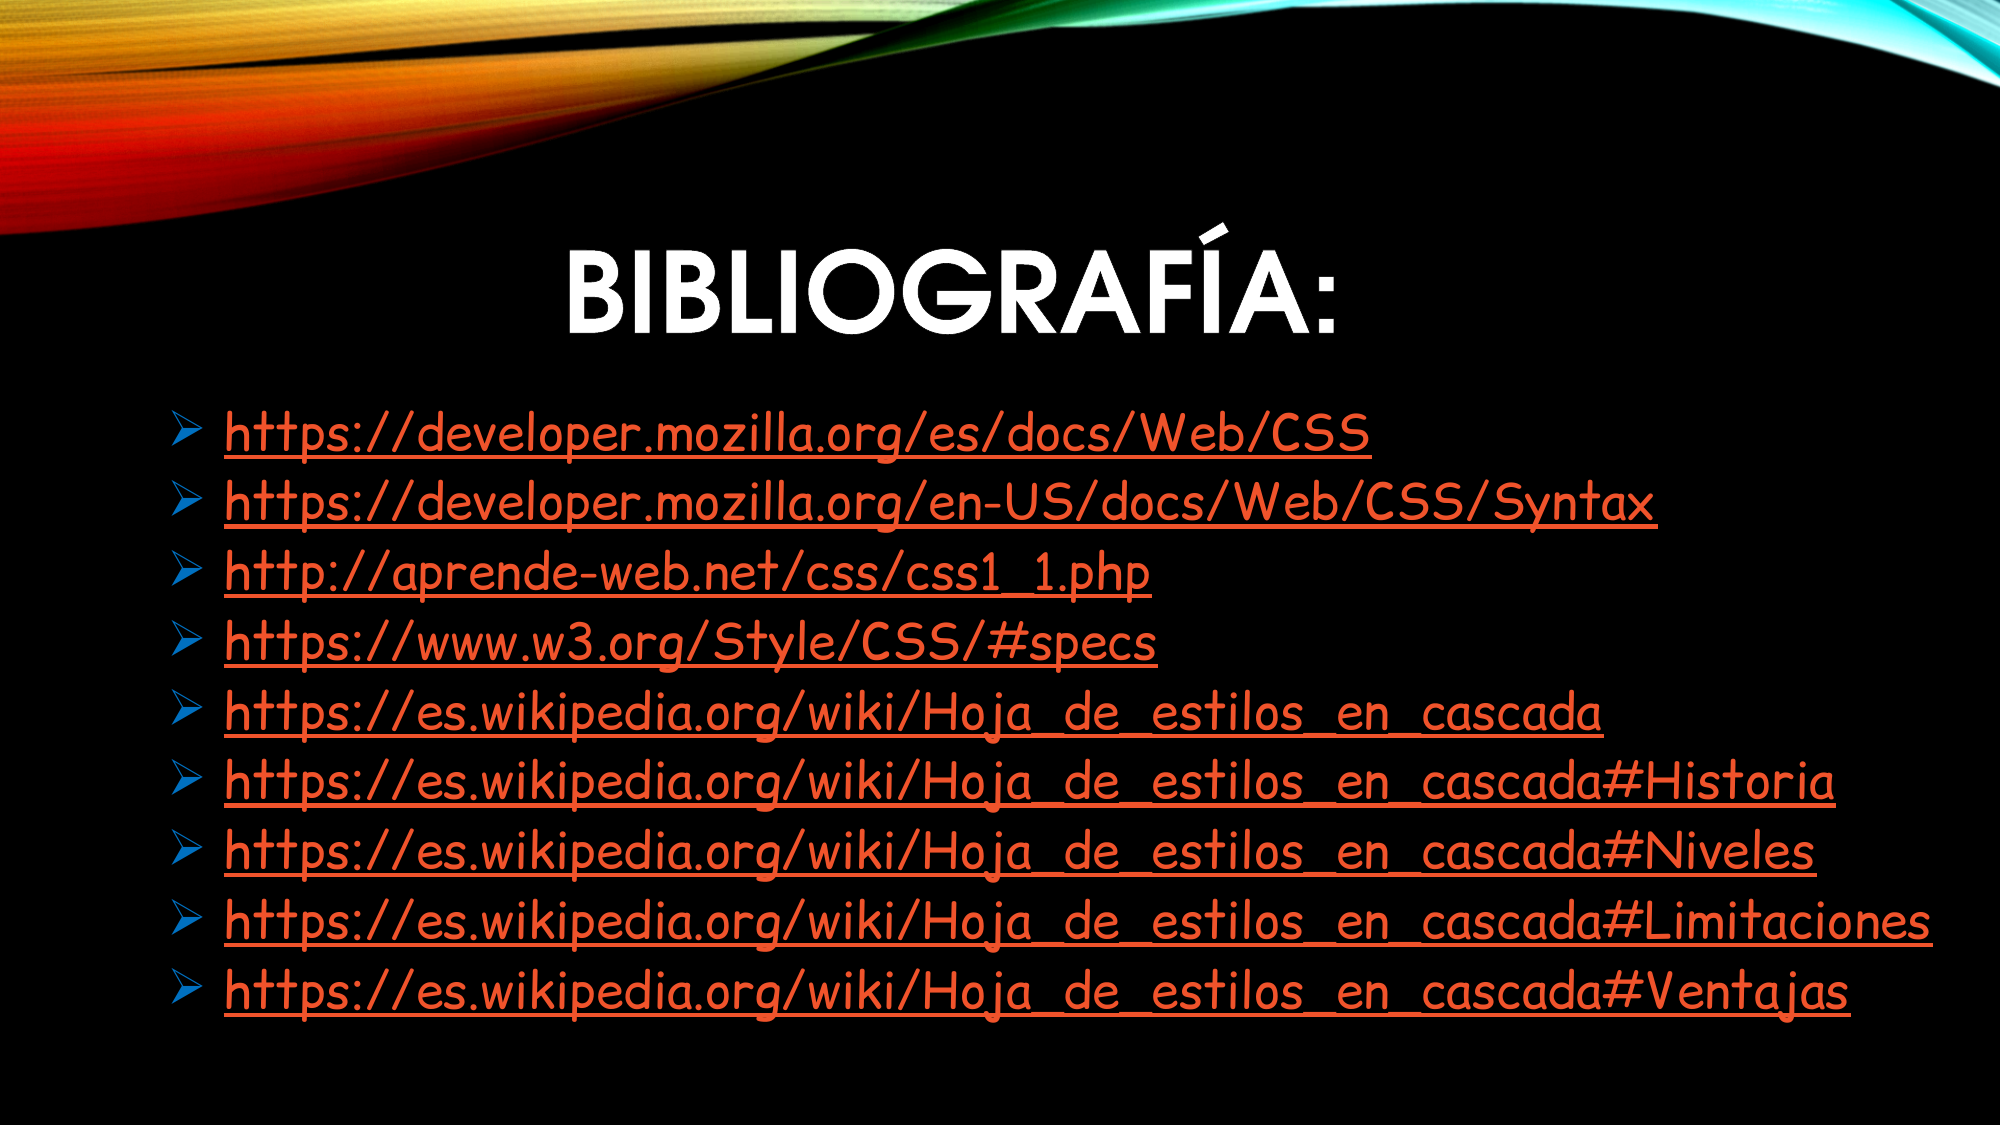

BIBLIOGRAFÍA:
https://developer.mozilla.org/es/docs/Web/CSS
https://developer.mozilla.org/en-US/docs/Web/CSS/Syntax
http://aprende-web.net/css/css1_1.php
https://www.w3.org/Style/CSS/#specs
https://es.wikipedia.org/wiki/Hoja_de_estilos_en_cascada
https://es.wikipedia.org/wiki/Hoja_de_estilos_en_cascada#Historia
https://es.wikipedia.org/wiki/Hoja_de_estilos_en_cascada#Niveles
https://es.wikipedia.org/wiki/Hoja_de_estilos_en_cascada#Limitaciones
https://es.wikipedia.org/wiki/Hoja_de_estilos_en_cascada#Ventajas